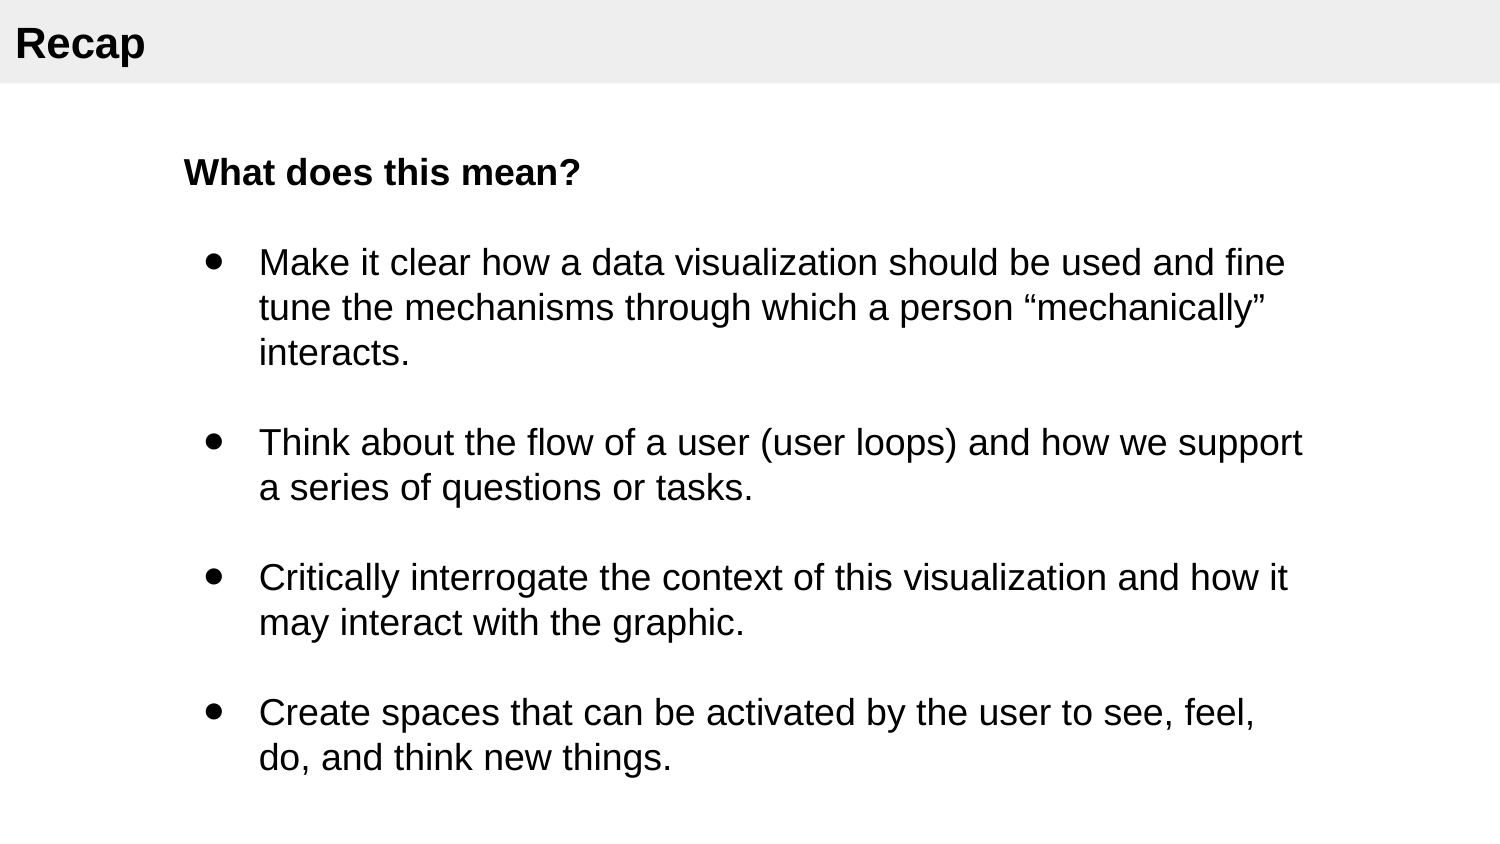

Recap

What does this mean?

Make it clear how a data visualization should be used and fine tune the mechanisms through which a person “mechanically” interacts.

Think about the flow of a user (user loops) and how we support a series of questions or tasks.

Critically interrogate the context of this visualization and how it may interact with the graphic.

Create spaces that can be activated by the user to see, feel, do, and think new things.